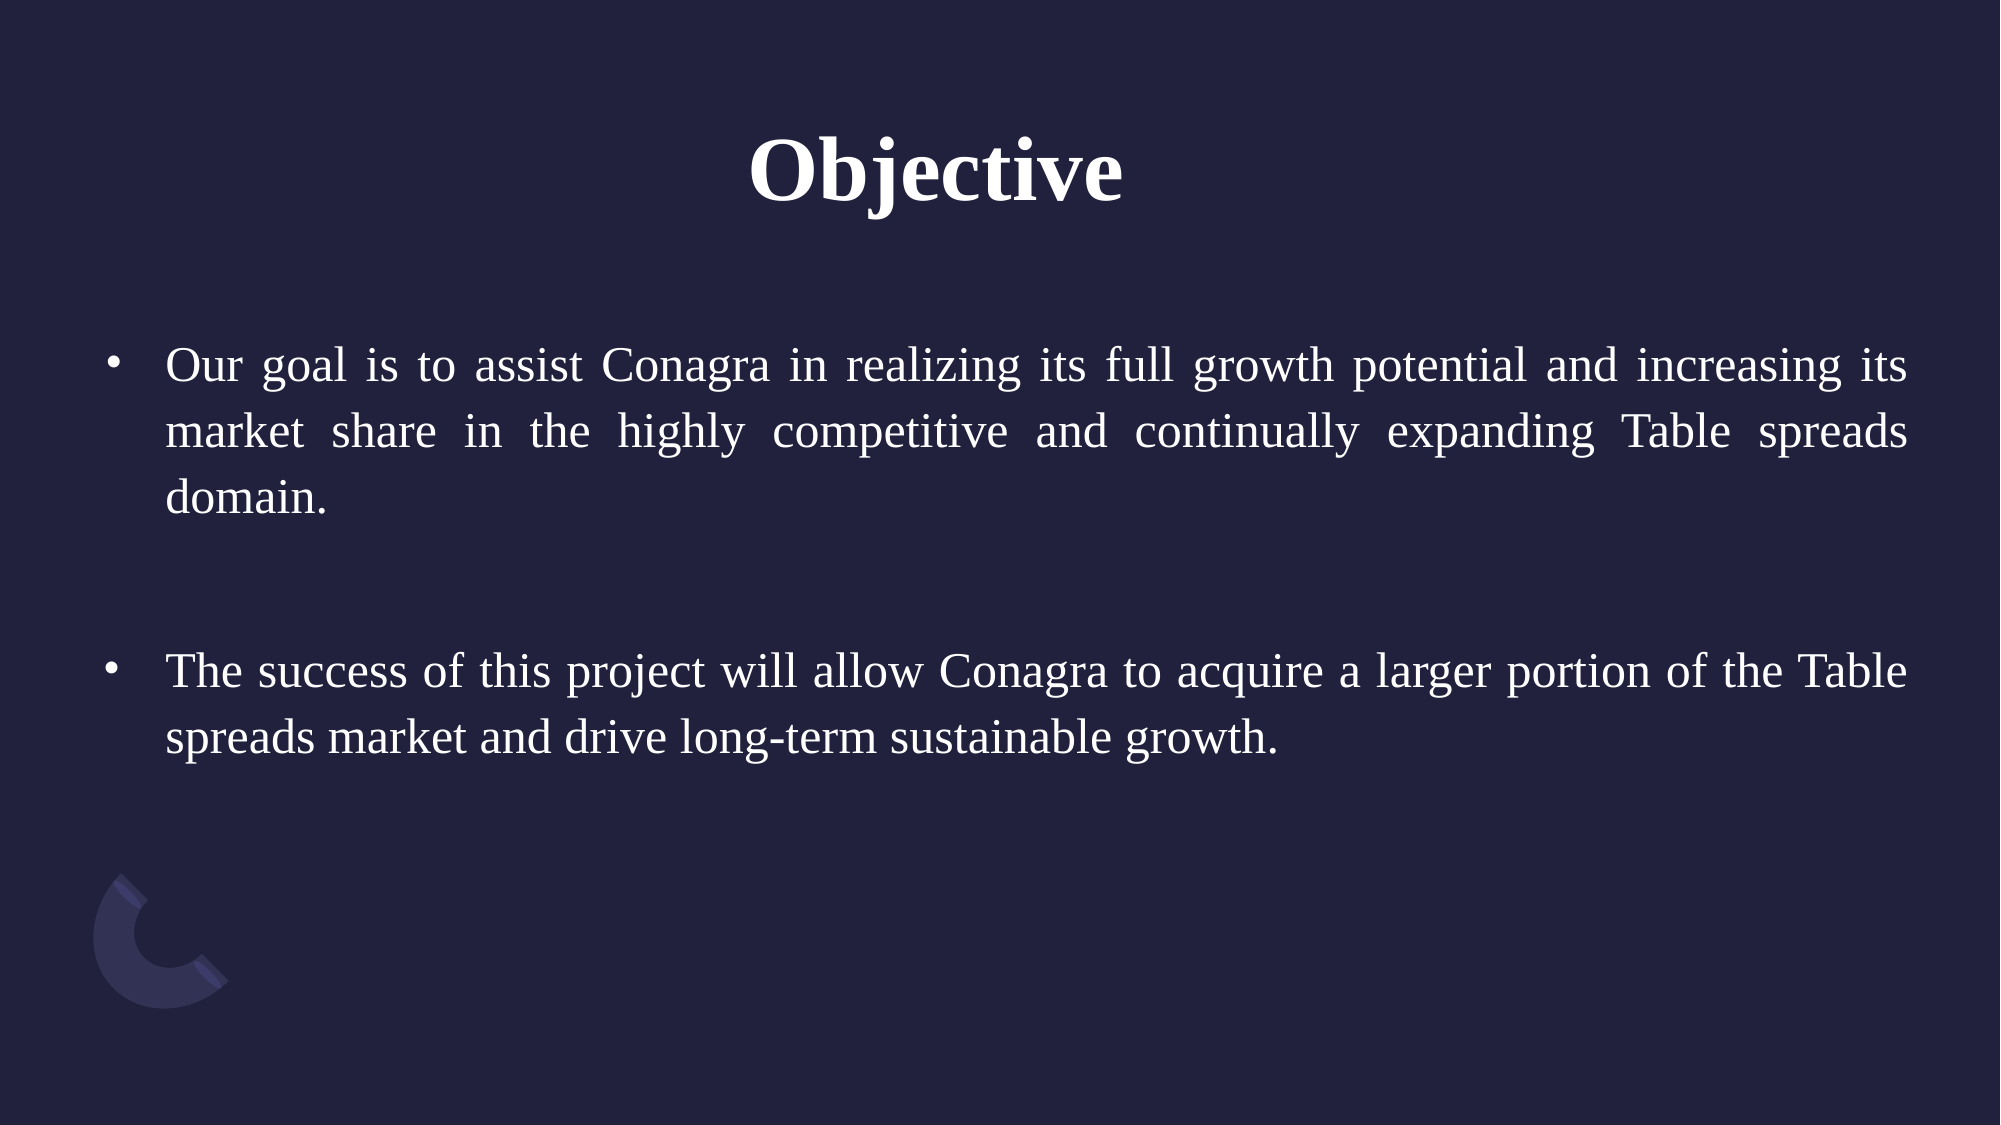

# Objective

Our goal is to assist Conagra in realizing its full growth potential and increasing its market share in the highly competitive and continually expanding Table spreads domain.

The success of this project will allow Conagra to acquire a larger portion of the Table spreads market and drive long-term sustainable growth.